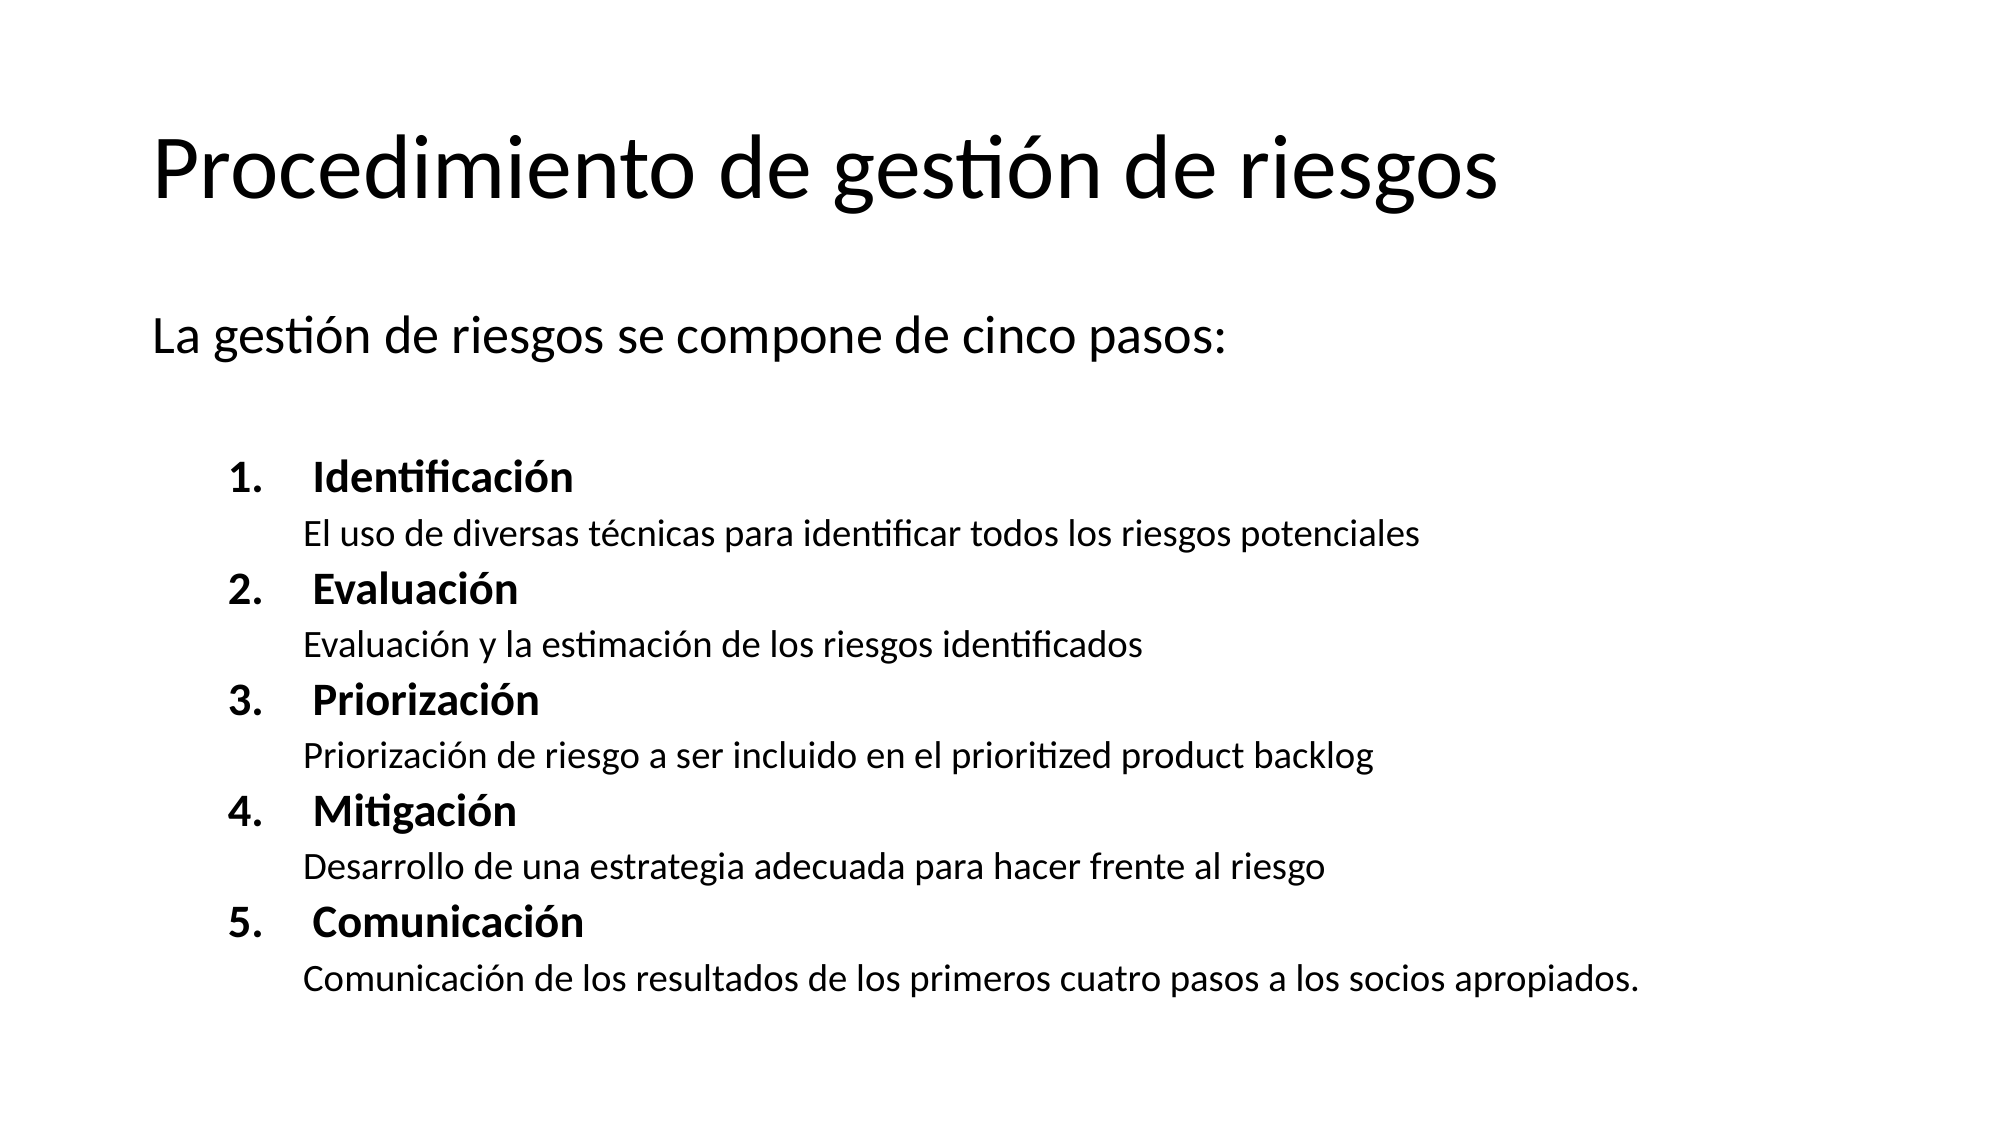

# Procedimiento de gestión de riesgos
La gestión de riesgos se compone de cinco pasos:

Identificación
El uso de diversas técnicas para identificar todos los riesgos potenciales
Evaluación
Evaluación y la estimación de los riesgos identificados
Priorización
Priorización de riesgo a ser incluido en el prioritized product backlog
Mitigación
Desarrollo de una estrategia adecuada para hacer frente al riesgo
Comunicación
Comunicación de los resultados de los primeros cuatro pasos a los socios apropiados.